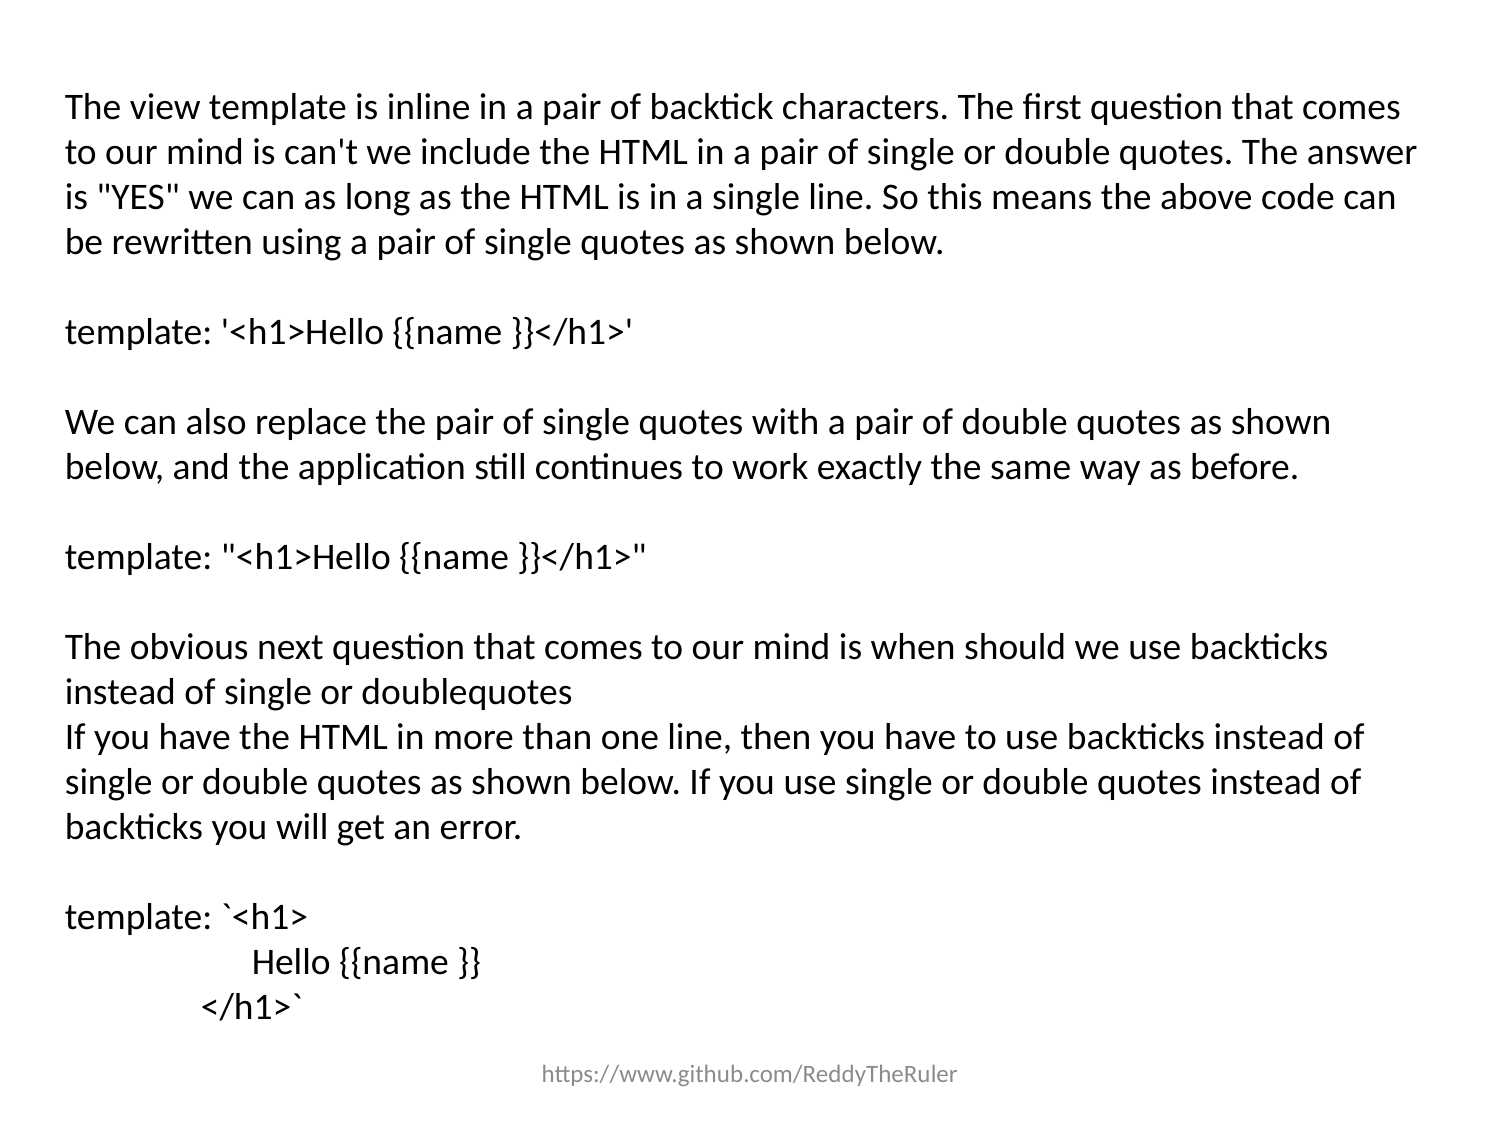

The view template is inline in a pair of backtick characters. The first question that comes to our mind is can't we include the HTML in a pair of single or double quotes. The answer is "YES" we can as long as the HTML is in a single line. So this means the above code can be rewritten using a pair of single quotes as shown below.

template: '<h1>Hello {{name }}</h1>'

We can also replace the pair of single quotes with a pair of double quotes as shown below, and the application still continues to work exactly the same way as before.

template: "<h1>Hello {{name }}</h1>"

The obvious next question that comes to our mind is when should we use backticks instead of single or doublequotes
If you have the HTML in more than one line, then you have to use backticks instead of single or double quotes as shown below. If you use single or double quotes instead of backticks you will get an error.

template: `<h1>
                      Hello {{name }}
                </h1>`
https://www.github.com/ReddyTheRuler